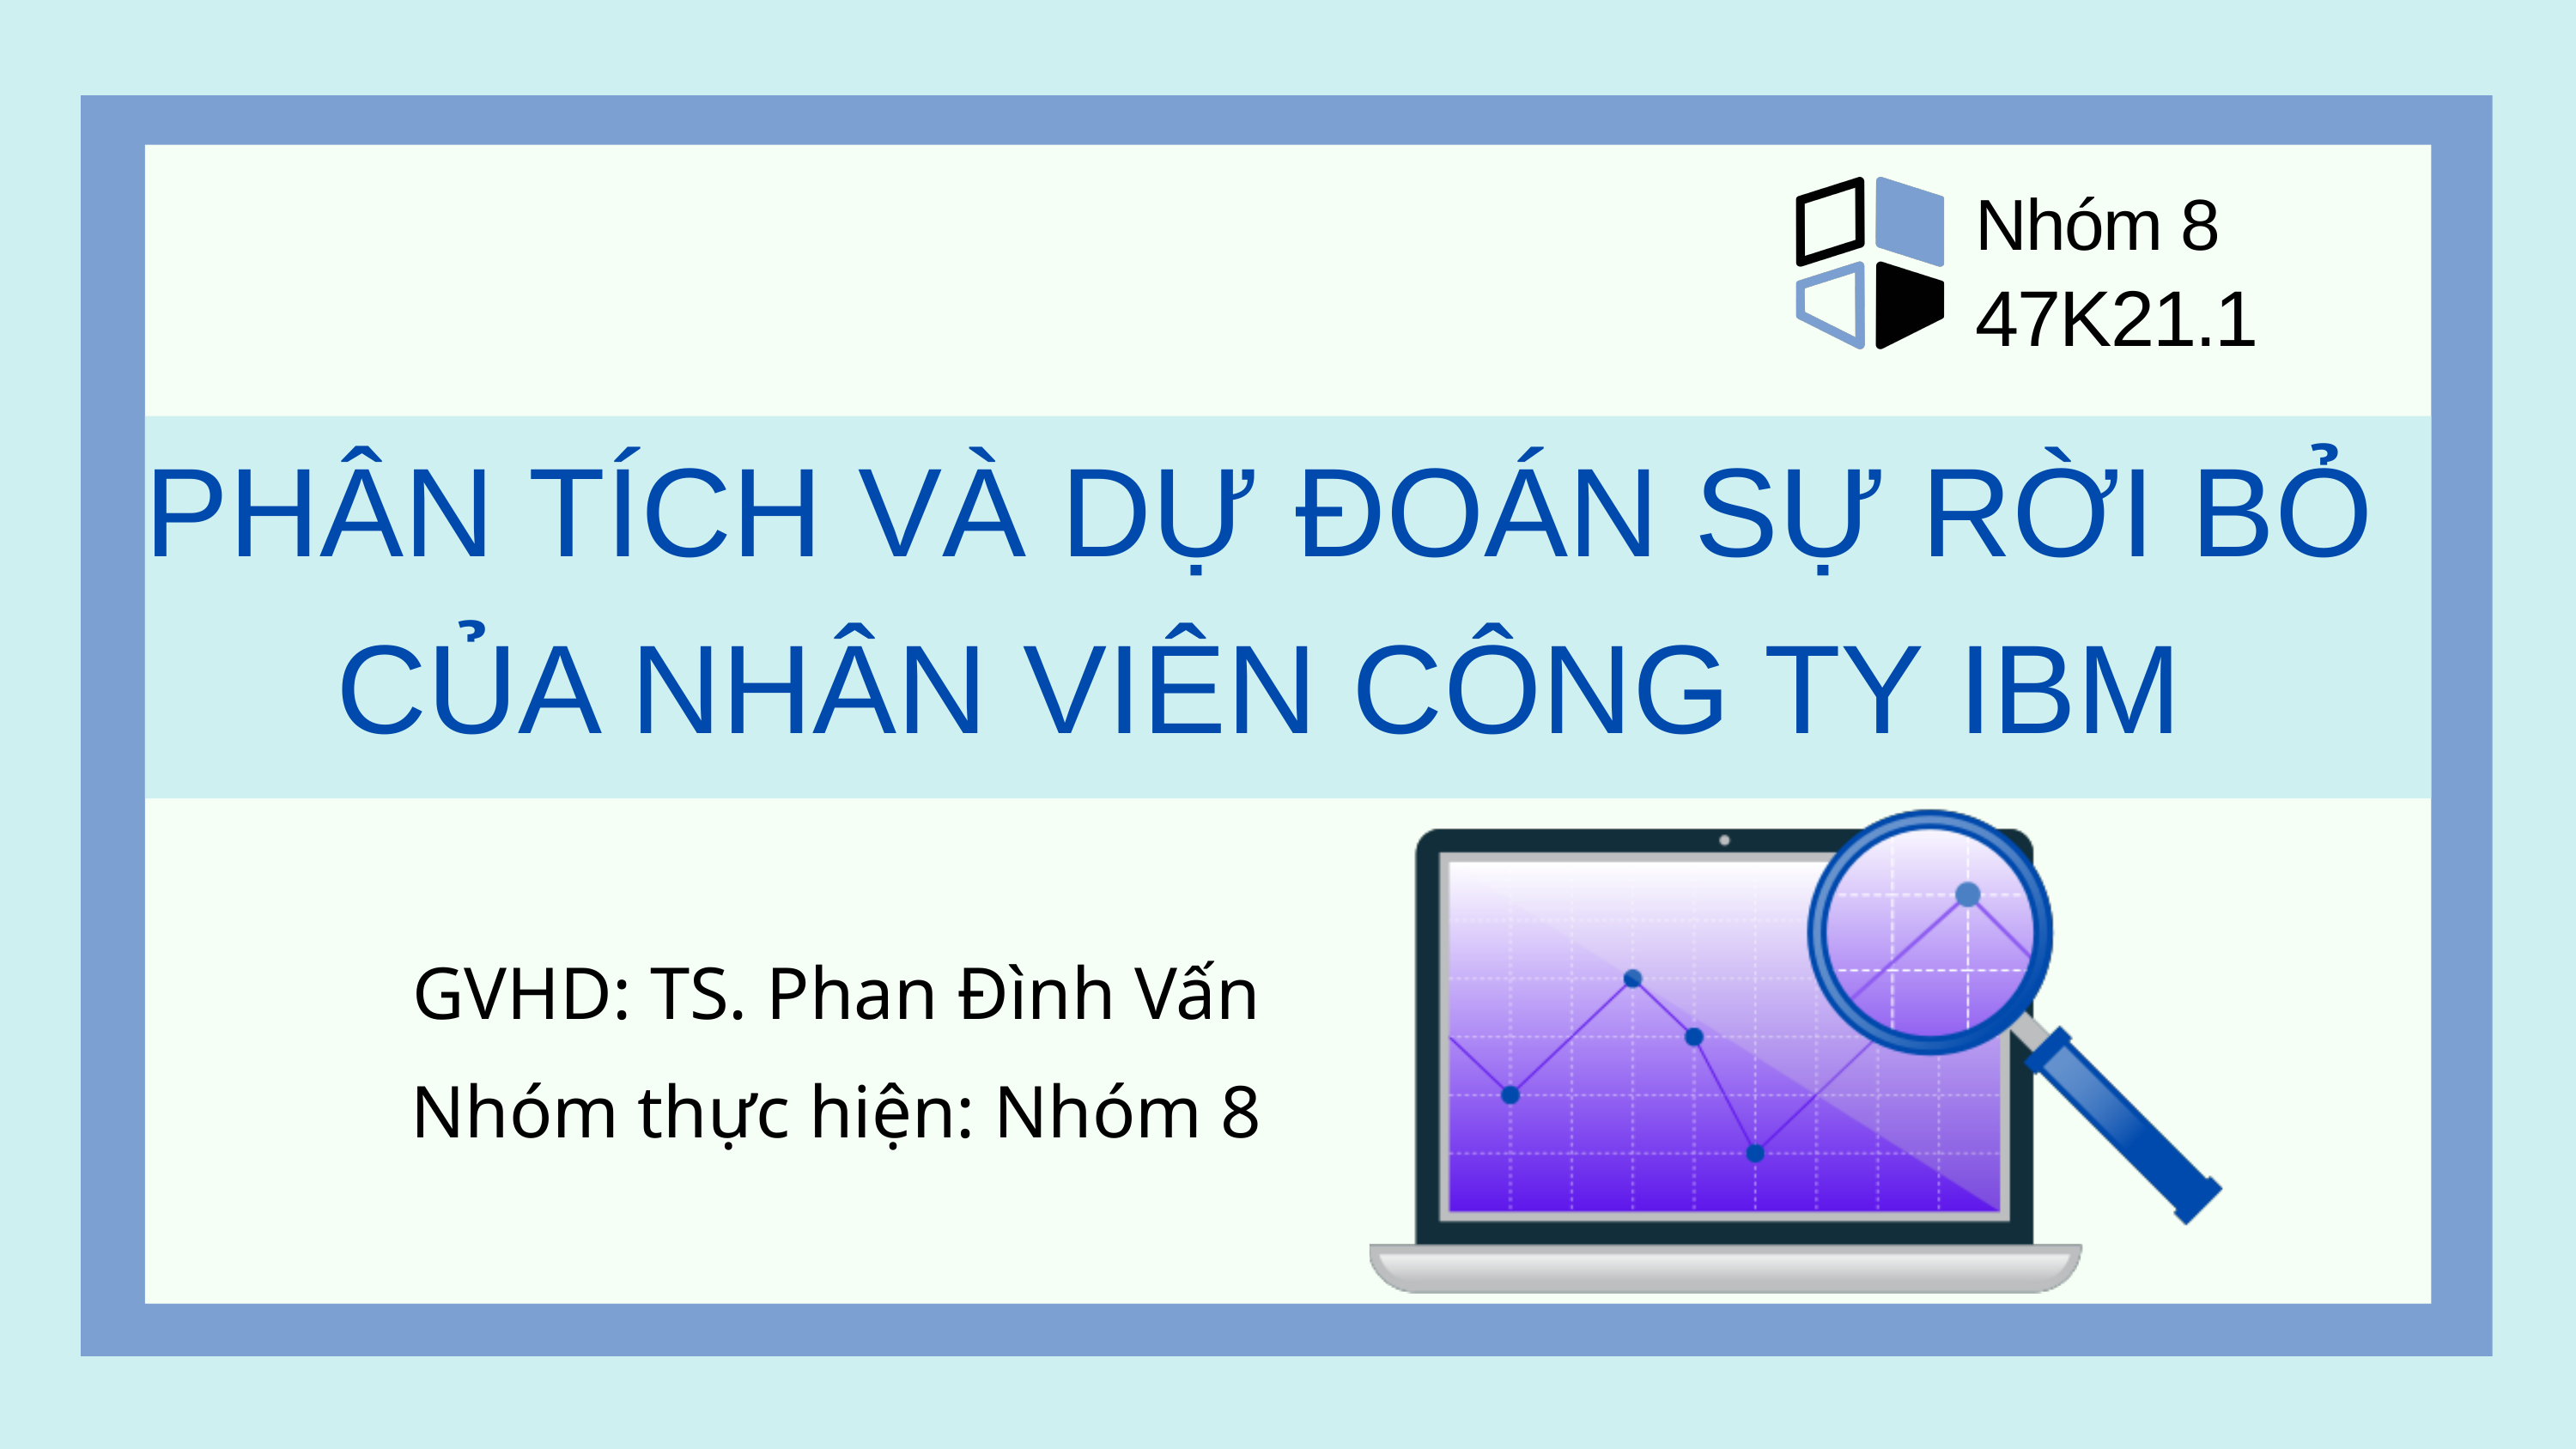

Nhóm 8
47K21.1
PHÂN TÍCH VÀ DỰ ĐOÁN SỰ RỜI BỎ CỦA NHÂN VIÊN CÔNG TY IBM

GVHD: TS. Phan Đình Vấn
Nhóm thực hiện: Nhóm 8